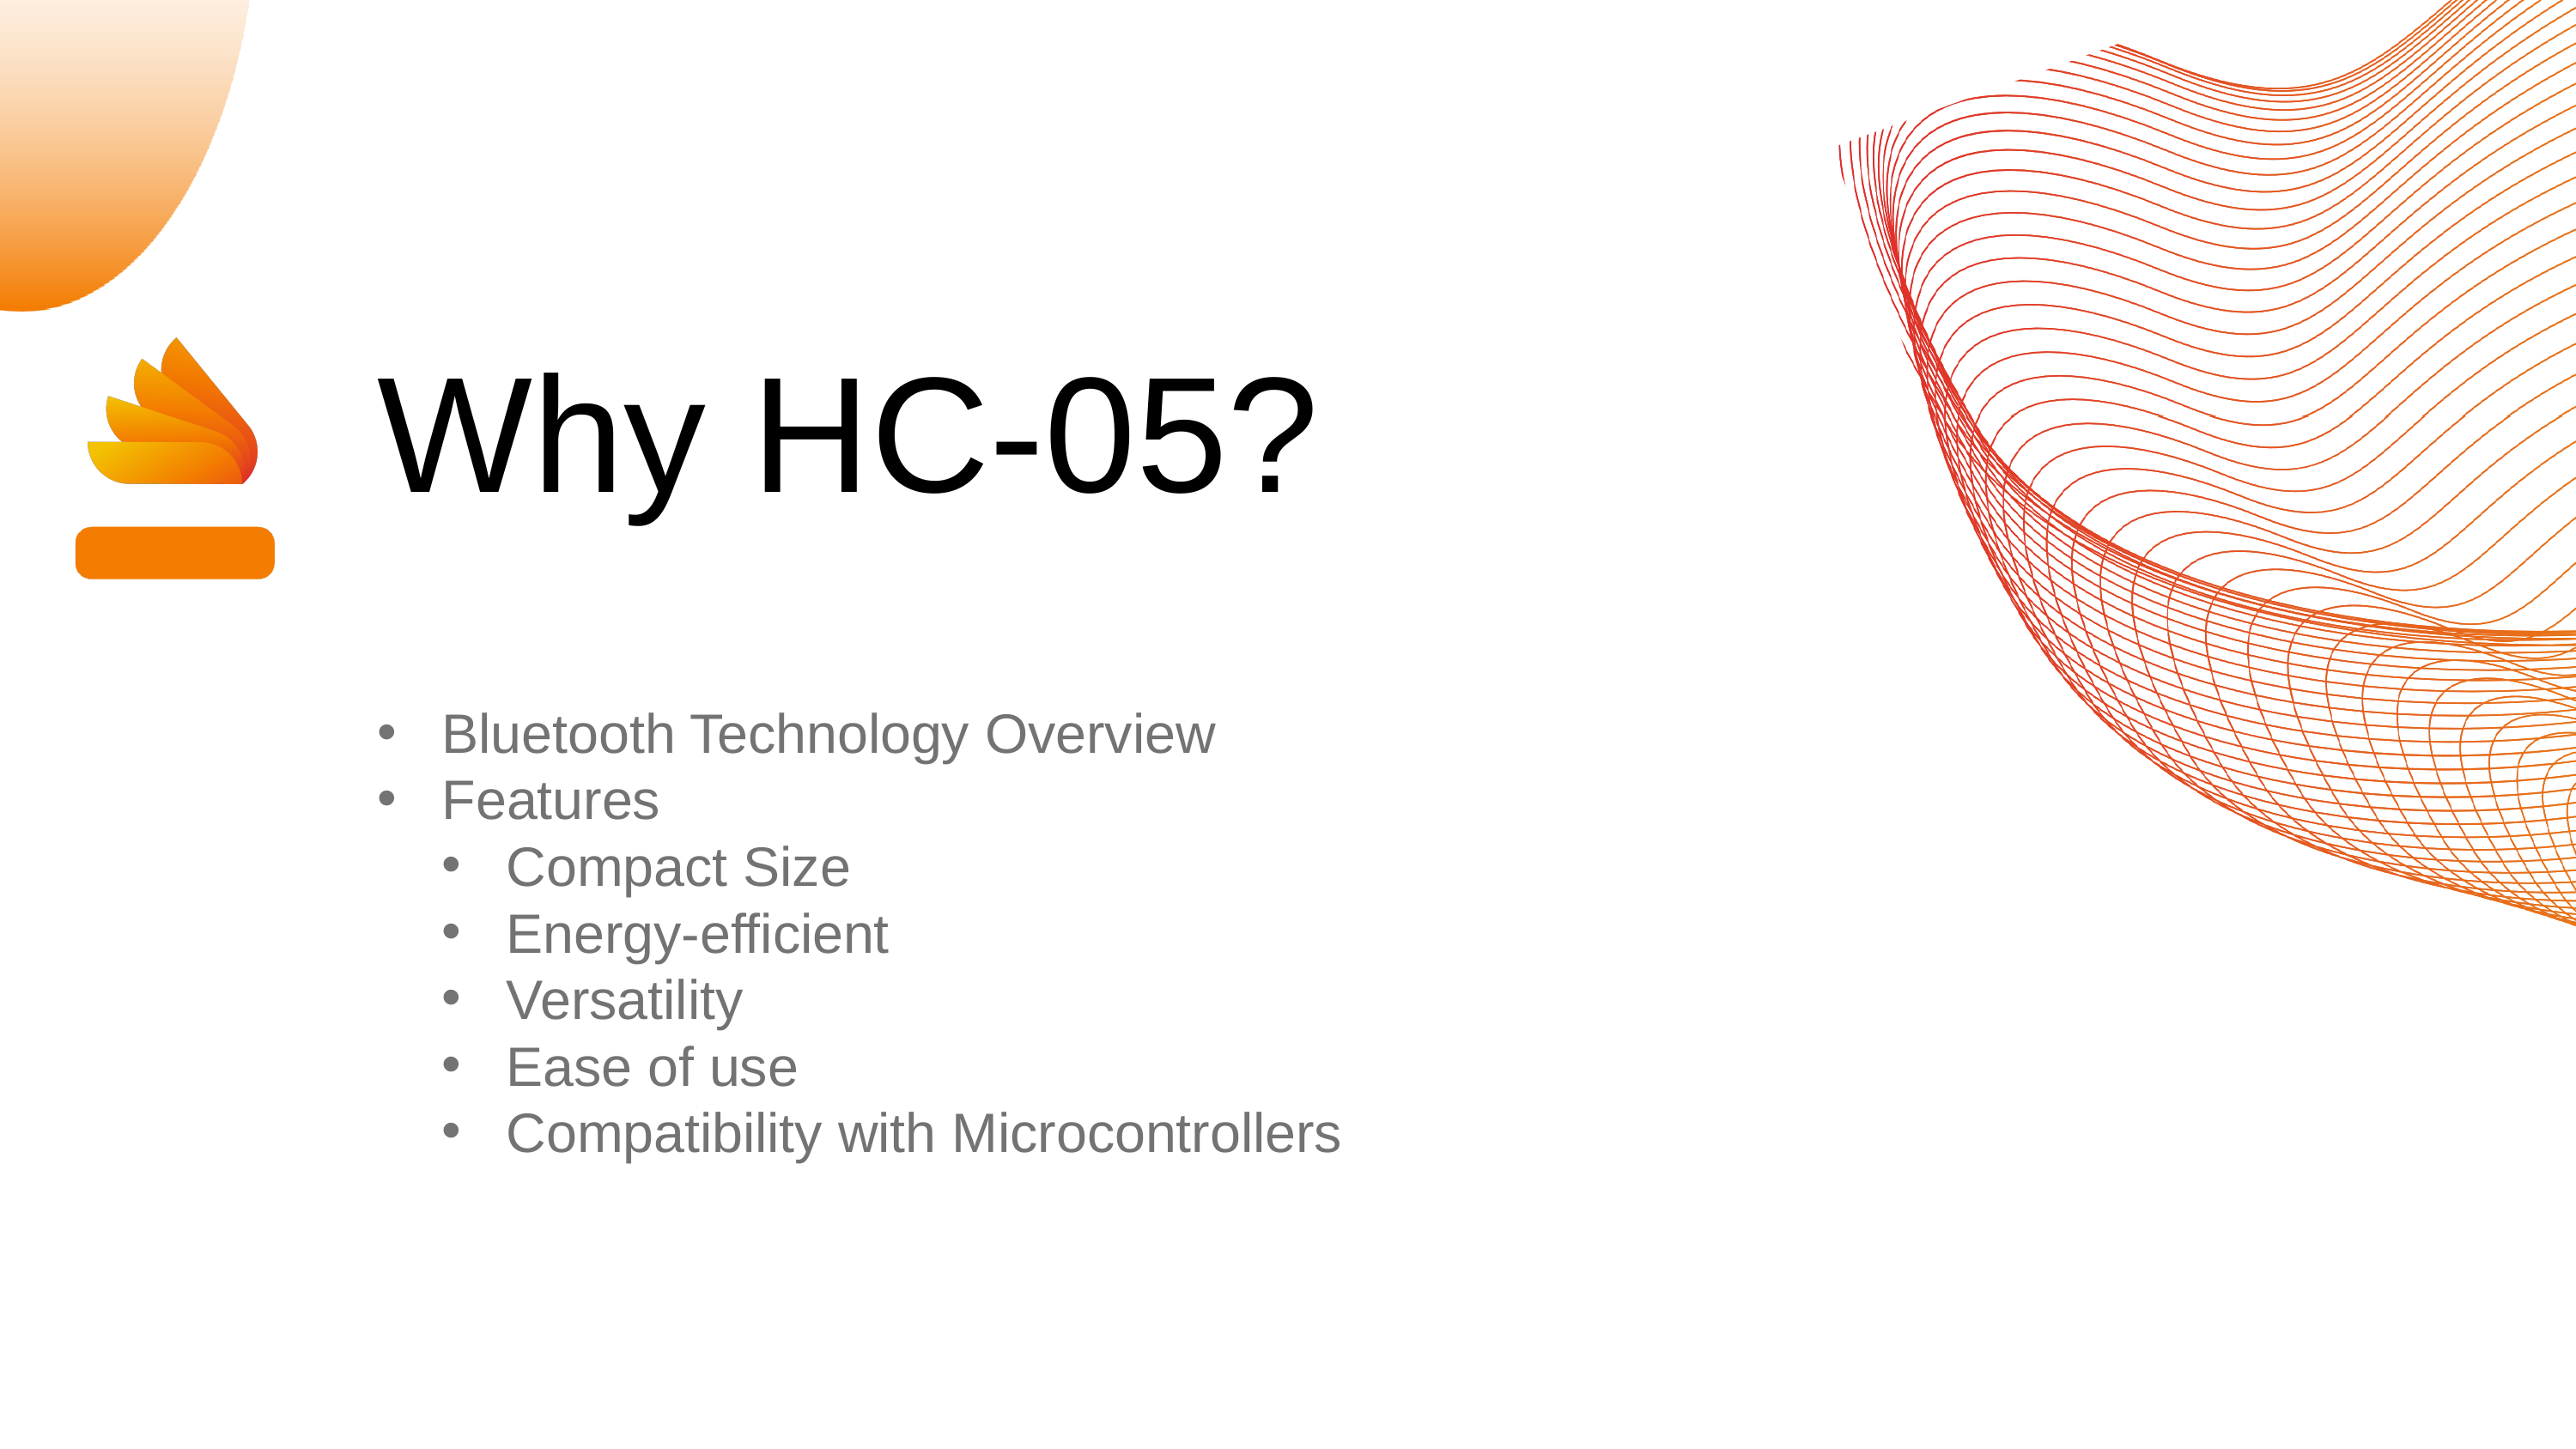

Why HC-05?

Bluetooth Technology Overview
Features
Compact Size
Energy-efficient
Versatility
Ease of use
Compatibility with Microcontrollers